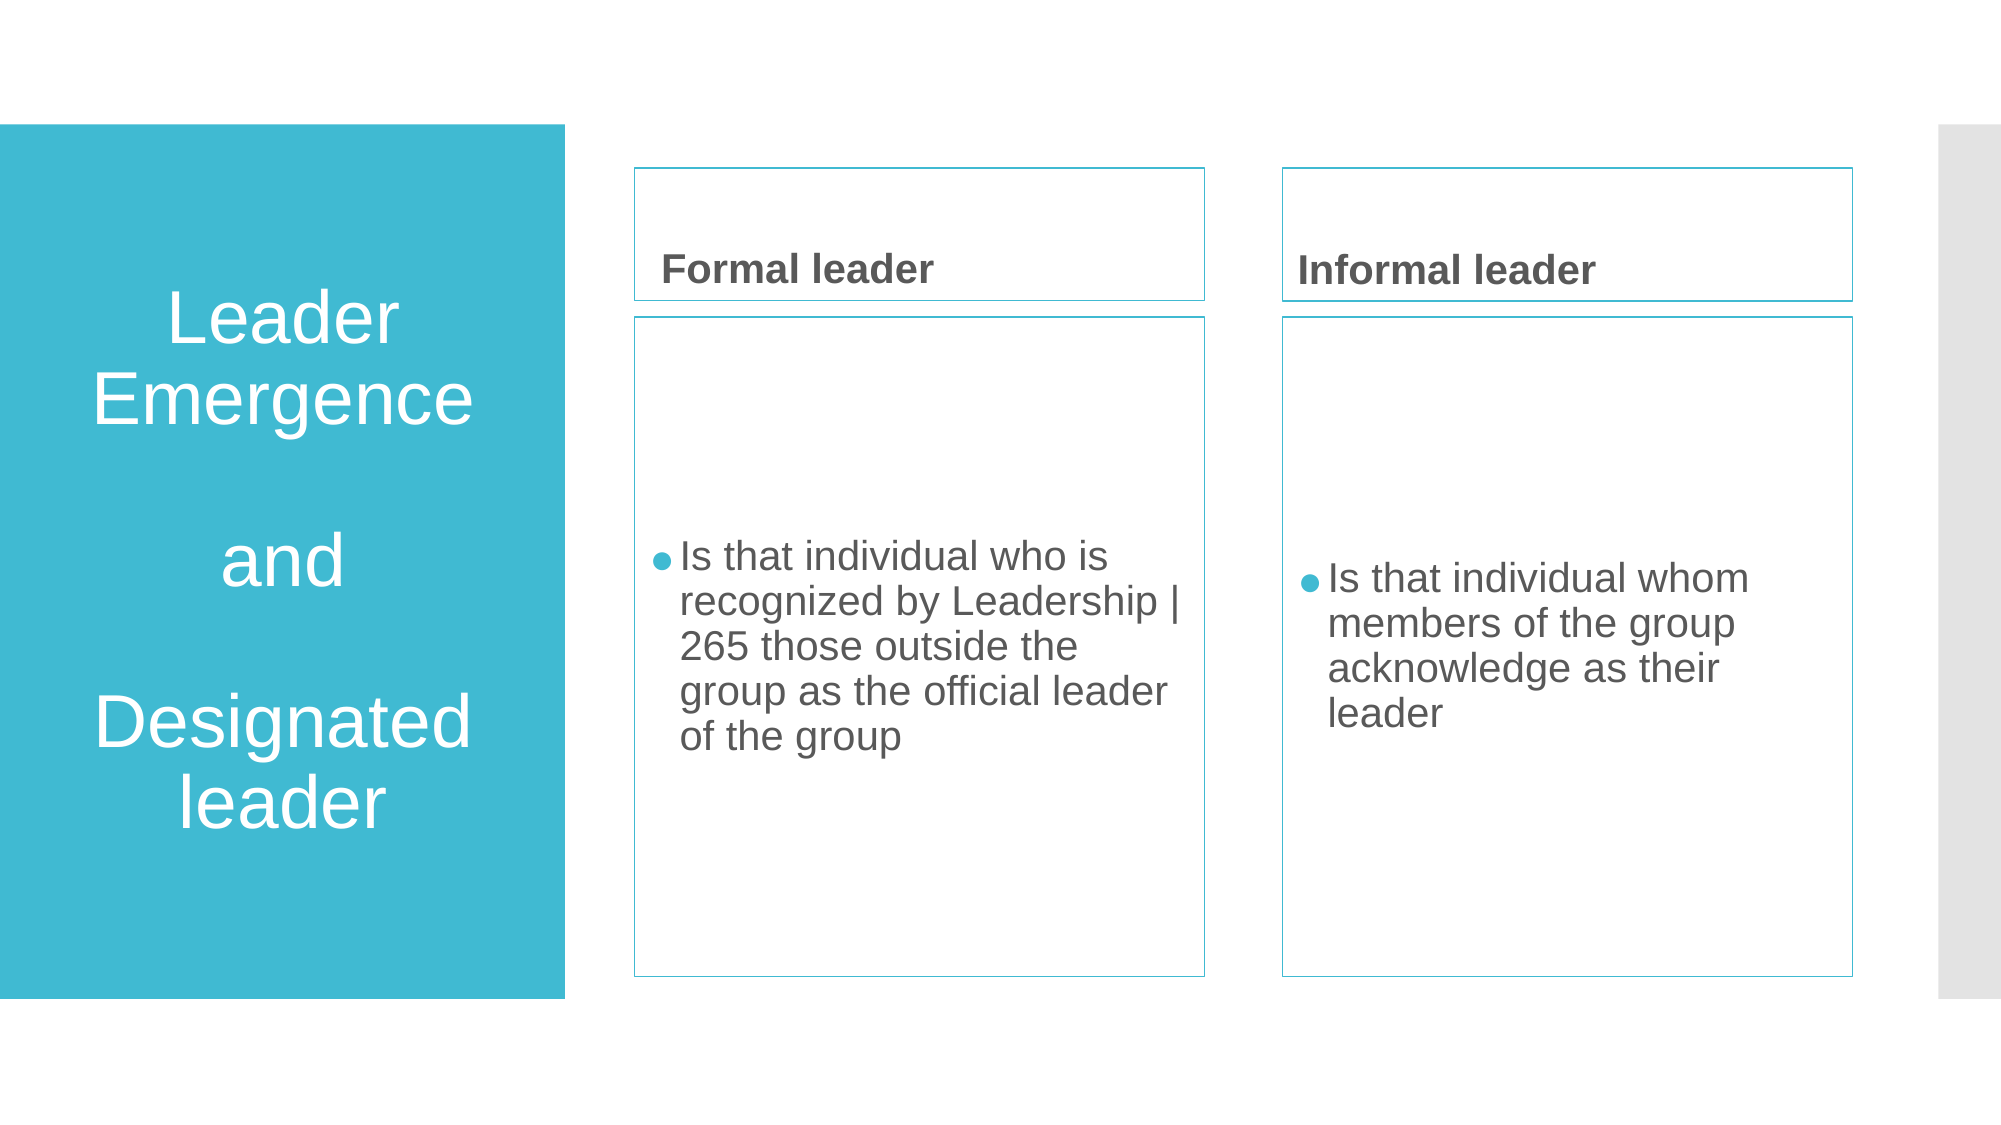

Formal leader
Informal leader
# Leader Emergence and Designated leader
Is that individual who is recognized by Leadership | 265 those outside the group as the official leader of the group
Is that individual whom members of the group acknowledge as their leader